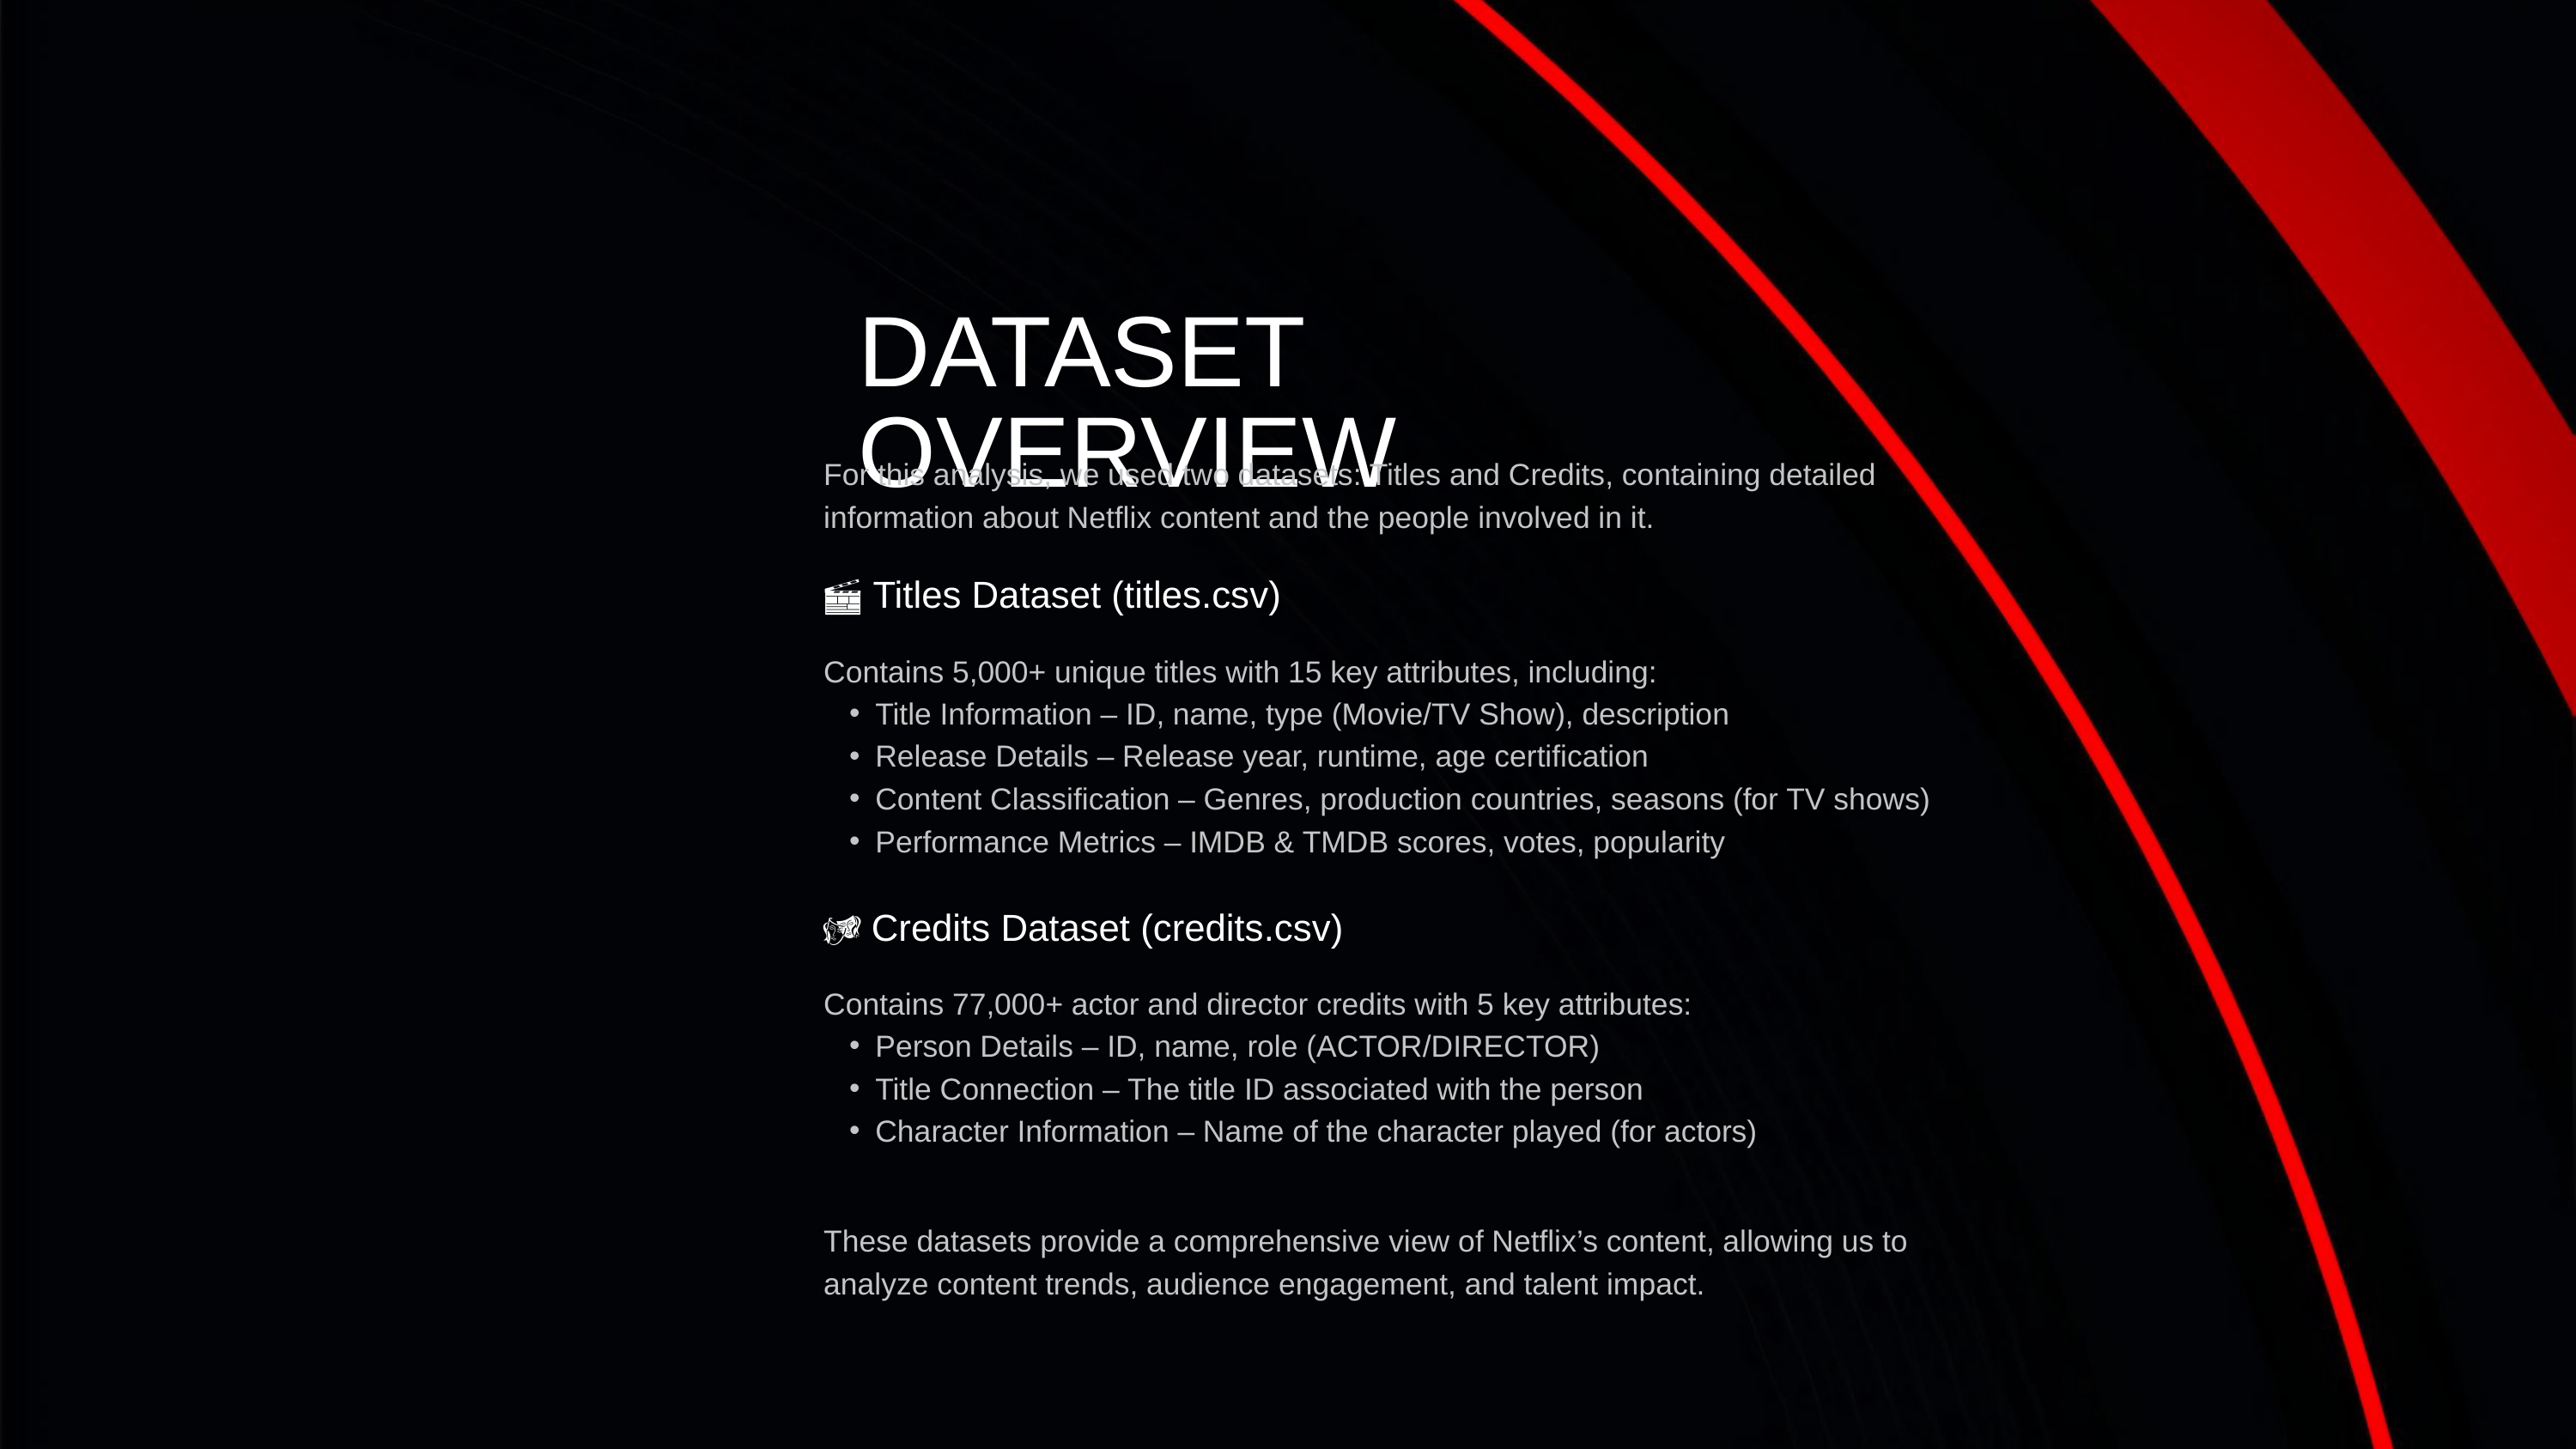

DATASET OVERVIEW
For this analysis, we used two datasets: Titles and Credits, containing detailed information about Netflix content and the people involved in it.
🎬 Titles Dataset (titles.csv)
Contains 5,000+ unique titles with 15 key attributes, including:
Title Information – ID, name, type (Movie/TV Show), description
Release Details – Release year, runtime, age certification
Content Classification – Genres, production countries, seasons (for TV shows)
Performance Metrics – IMDB & TMDB scores, votes, popularity
🎭 Credits Dataset (credits.csv)
Contains 77,000+ actor and director credits with 5 key attributes:
Person Details – ID, name, role (ACTOR/DIRECTOR)
Title Connection – The title ID associated with the person
Character Information – Name of the character played (for actors)
These datasets provide a comprehensive view of Netflix’s content, allowing us to analyze content trends, audience engagement, and talent impact.